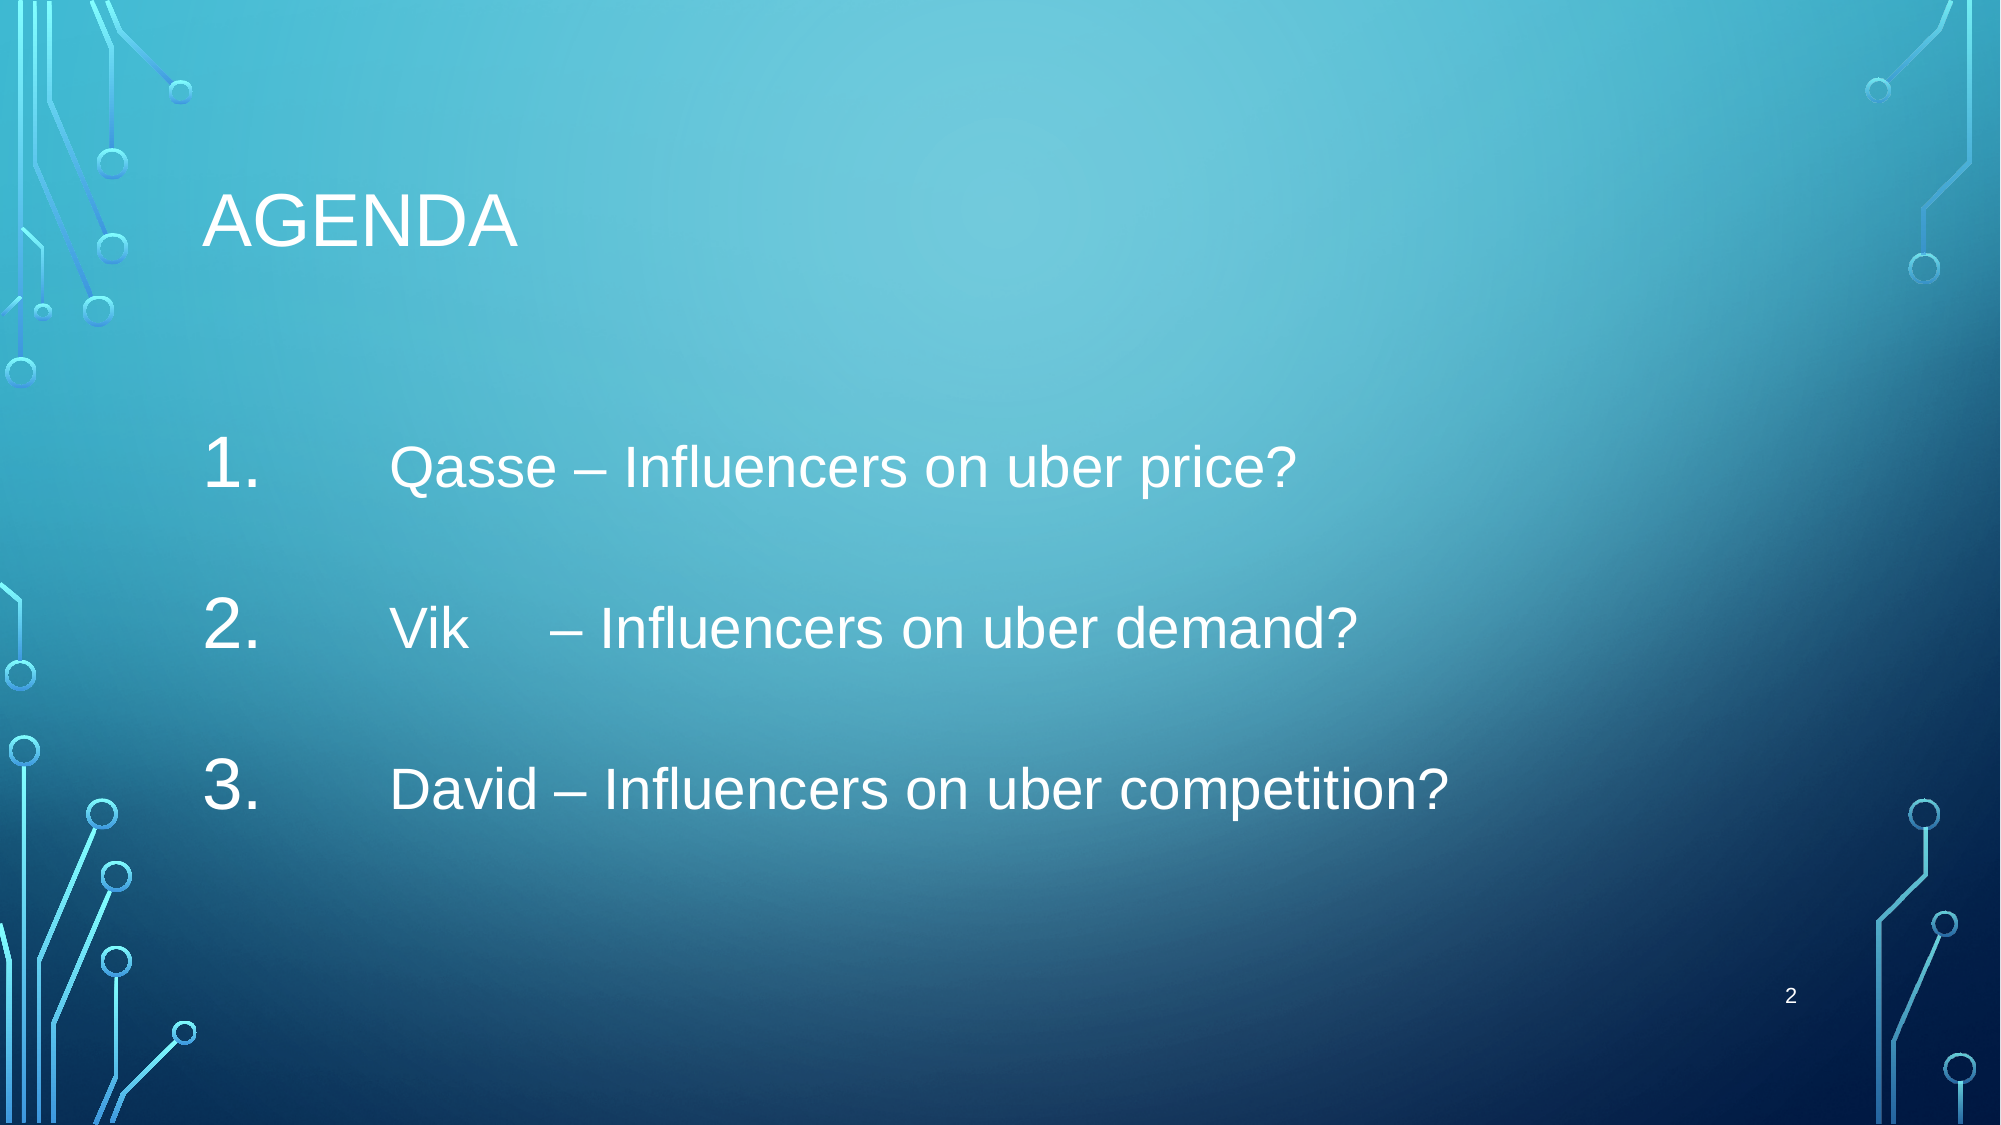

# Agenda
Qasse – Influencers on uber price?
Vik     – Influencers on uber demand?
David – Influencers on uber competition?
2